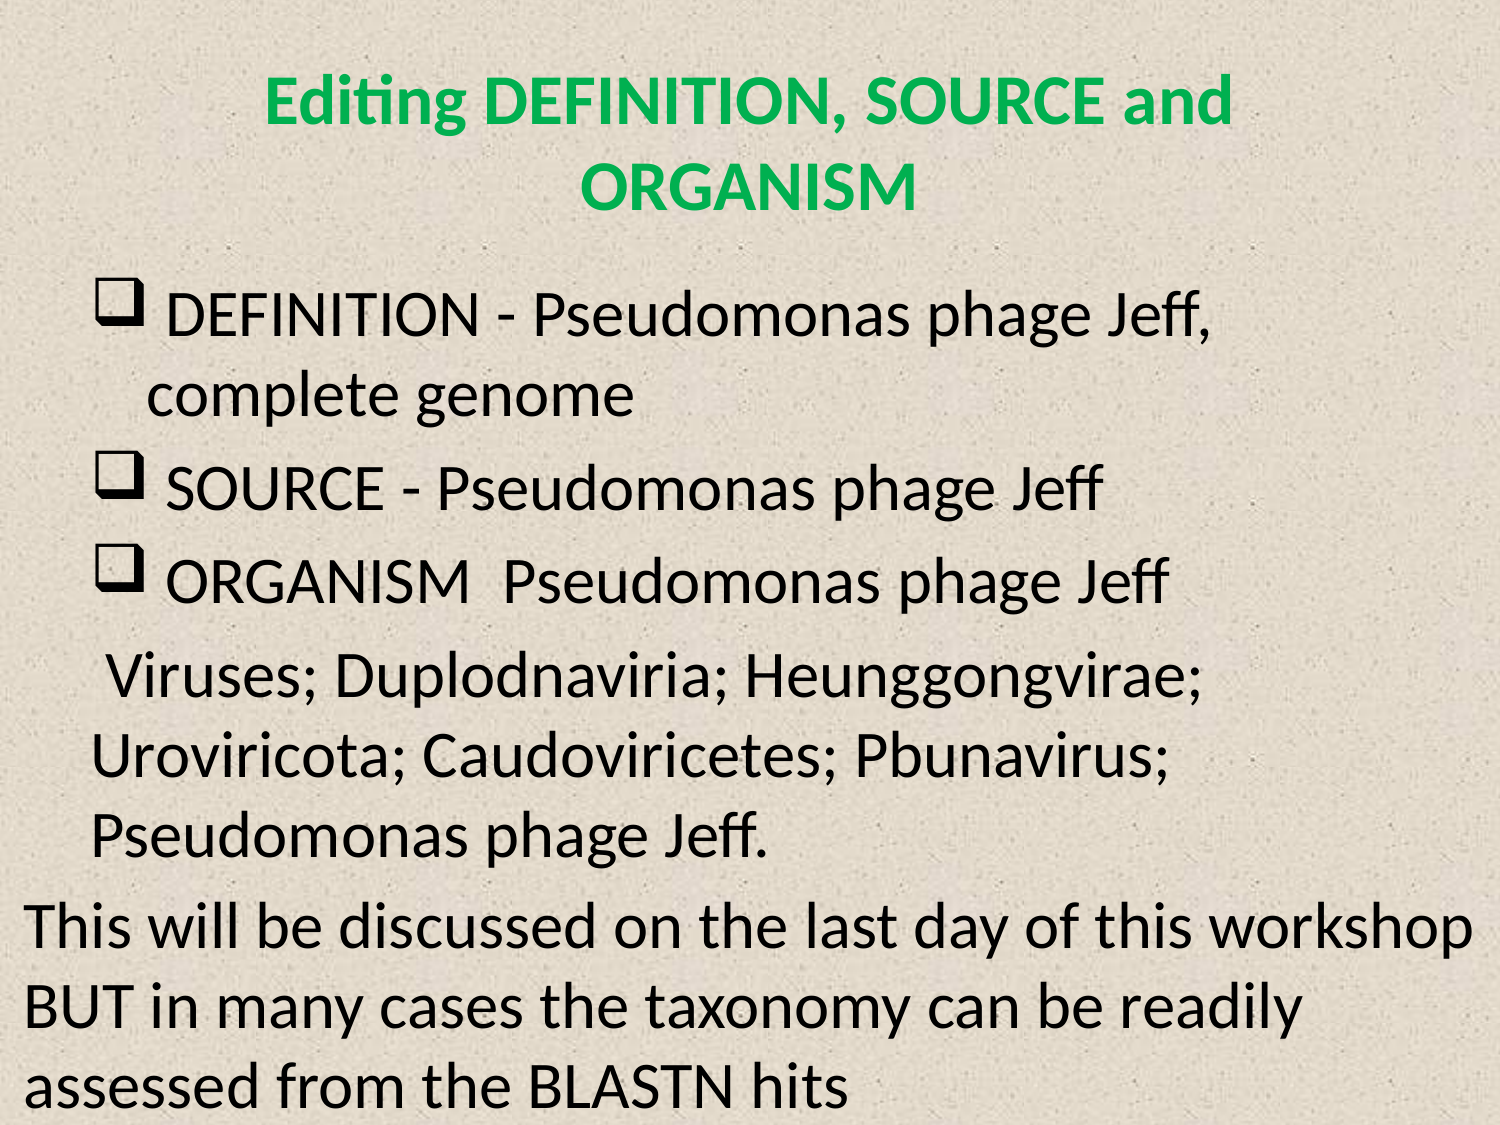

# Editing DEFINITION, SOURCE and ORGANISM
 DEFINITION - Pseudomonas phage Jeff, complete genome
 SOURCE - Pseudomonas phage Jeff
 ORGANISM  Pseudomonas phage Jeff
 Viruses; Duplodnaviria; Heunggongvirae; Uroviricota; Caudoviricetes; Pbunavirus; Pseudomonas phage Jeff.
This will be discussed on the last day of this workshop
BUT in many cases the taxonomy can be readily
assessed from the BLASTN hits